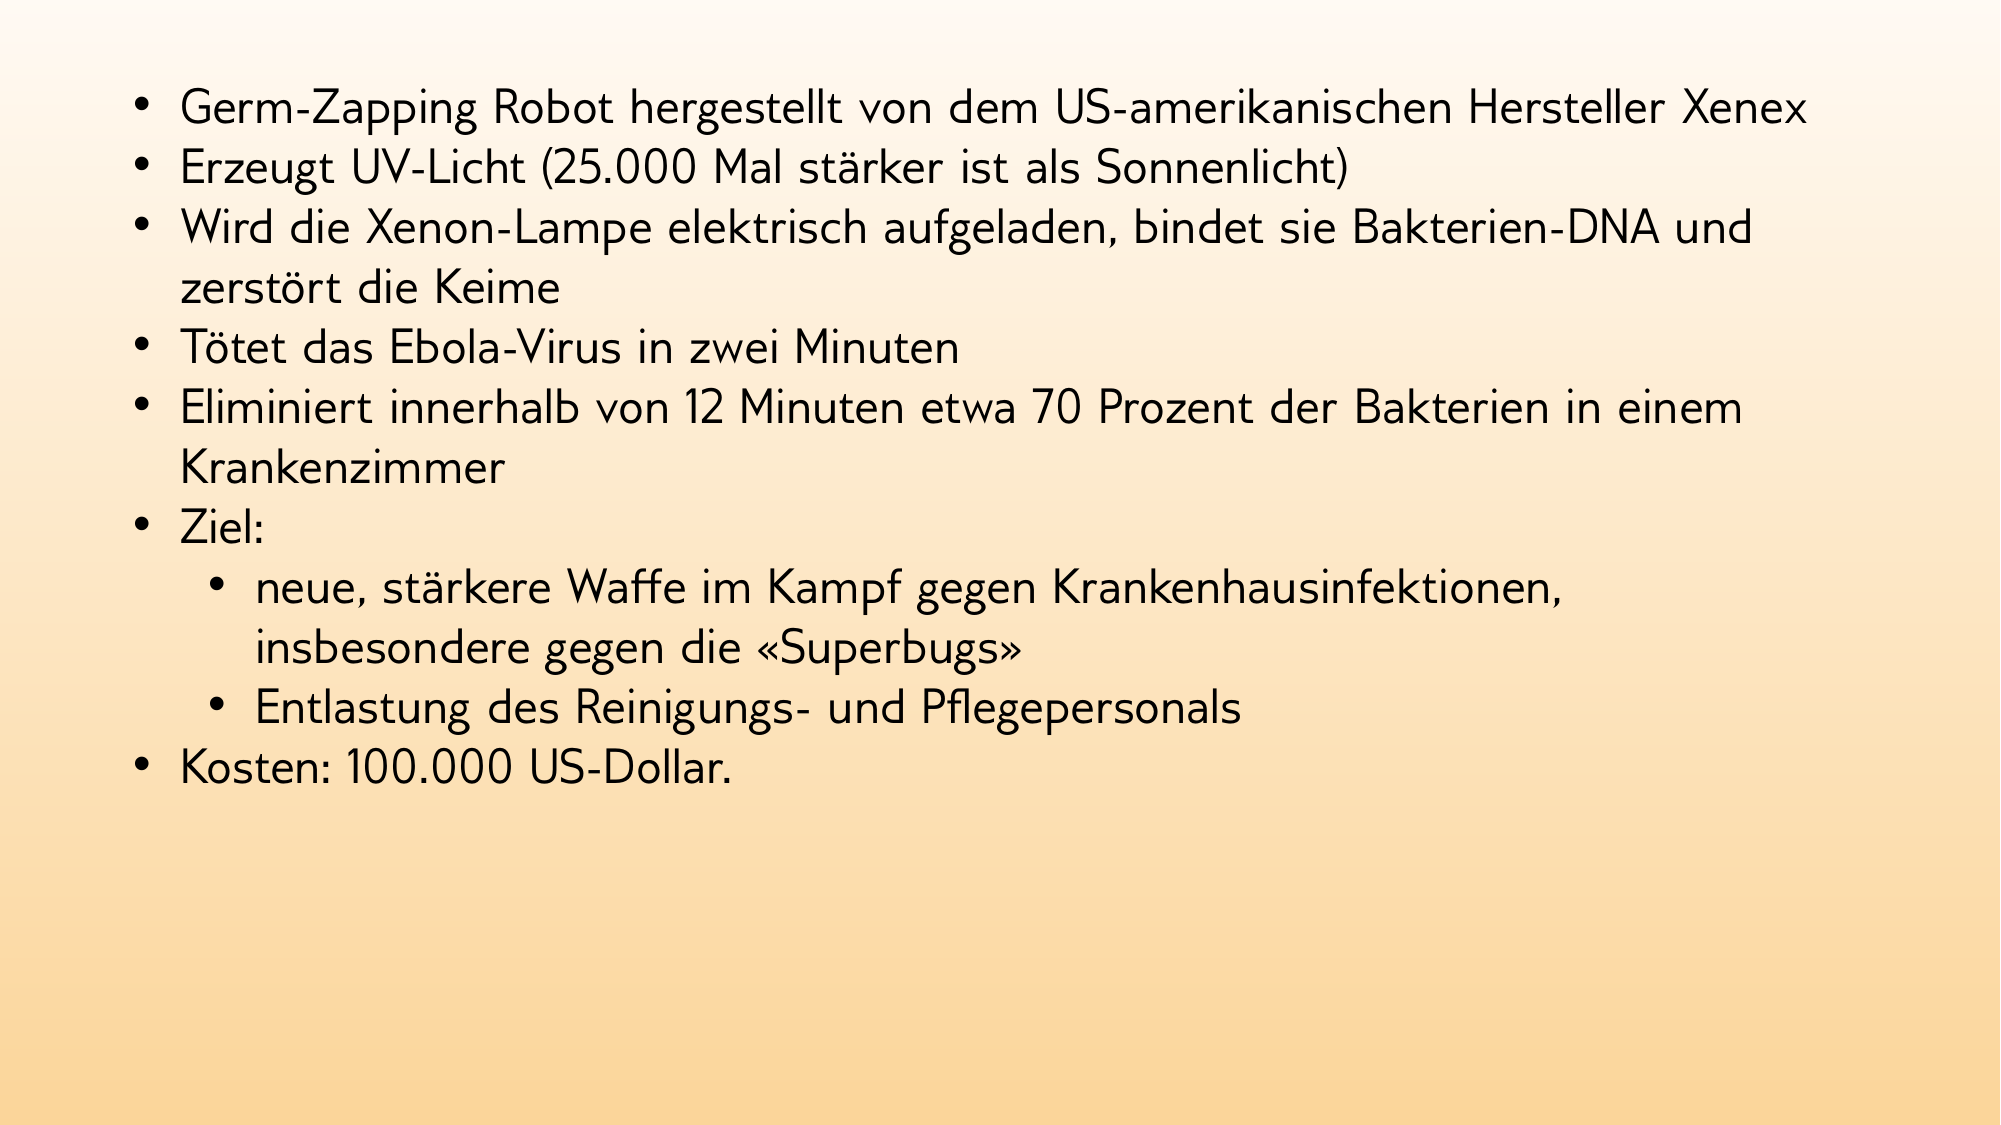

Germ-Zapping Robot hergestellt von dem US-amerikanischen Hersteller Xenex
Erzeugt UV-Licht (25.000 Mal stärker ist als Sonnenlicht)
Wird die Xenon-Lampe elektrisch aufgeladen, bindet sie Bakterien-DNA und zerstört die Keime
Tötet das Ebola-Virus in zwei Minuten
Eliminiert innerhalb von 12 Minuten etwa 70 Prozent der Bakterien in einem Krankenzimmer
Ziel:
neue, stärkere Waffe im Kampf gegen Krankenhausinfektionen, insbesondere gegen die «Superbugs»
Entlastung des Reinigungs- und Pflegepersonals
Kosten: 100.000 US-Dollar.